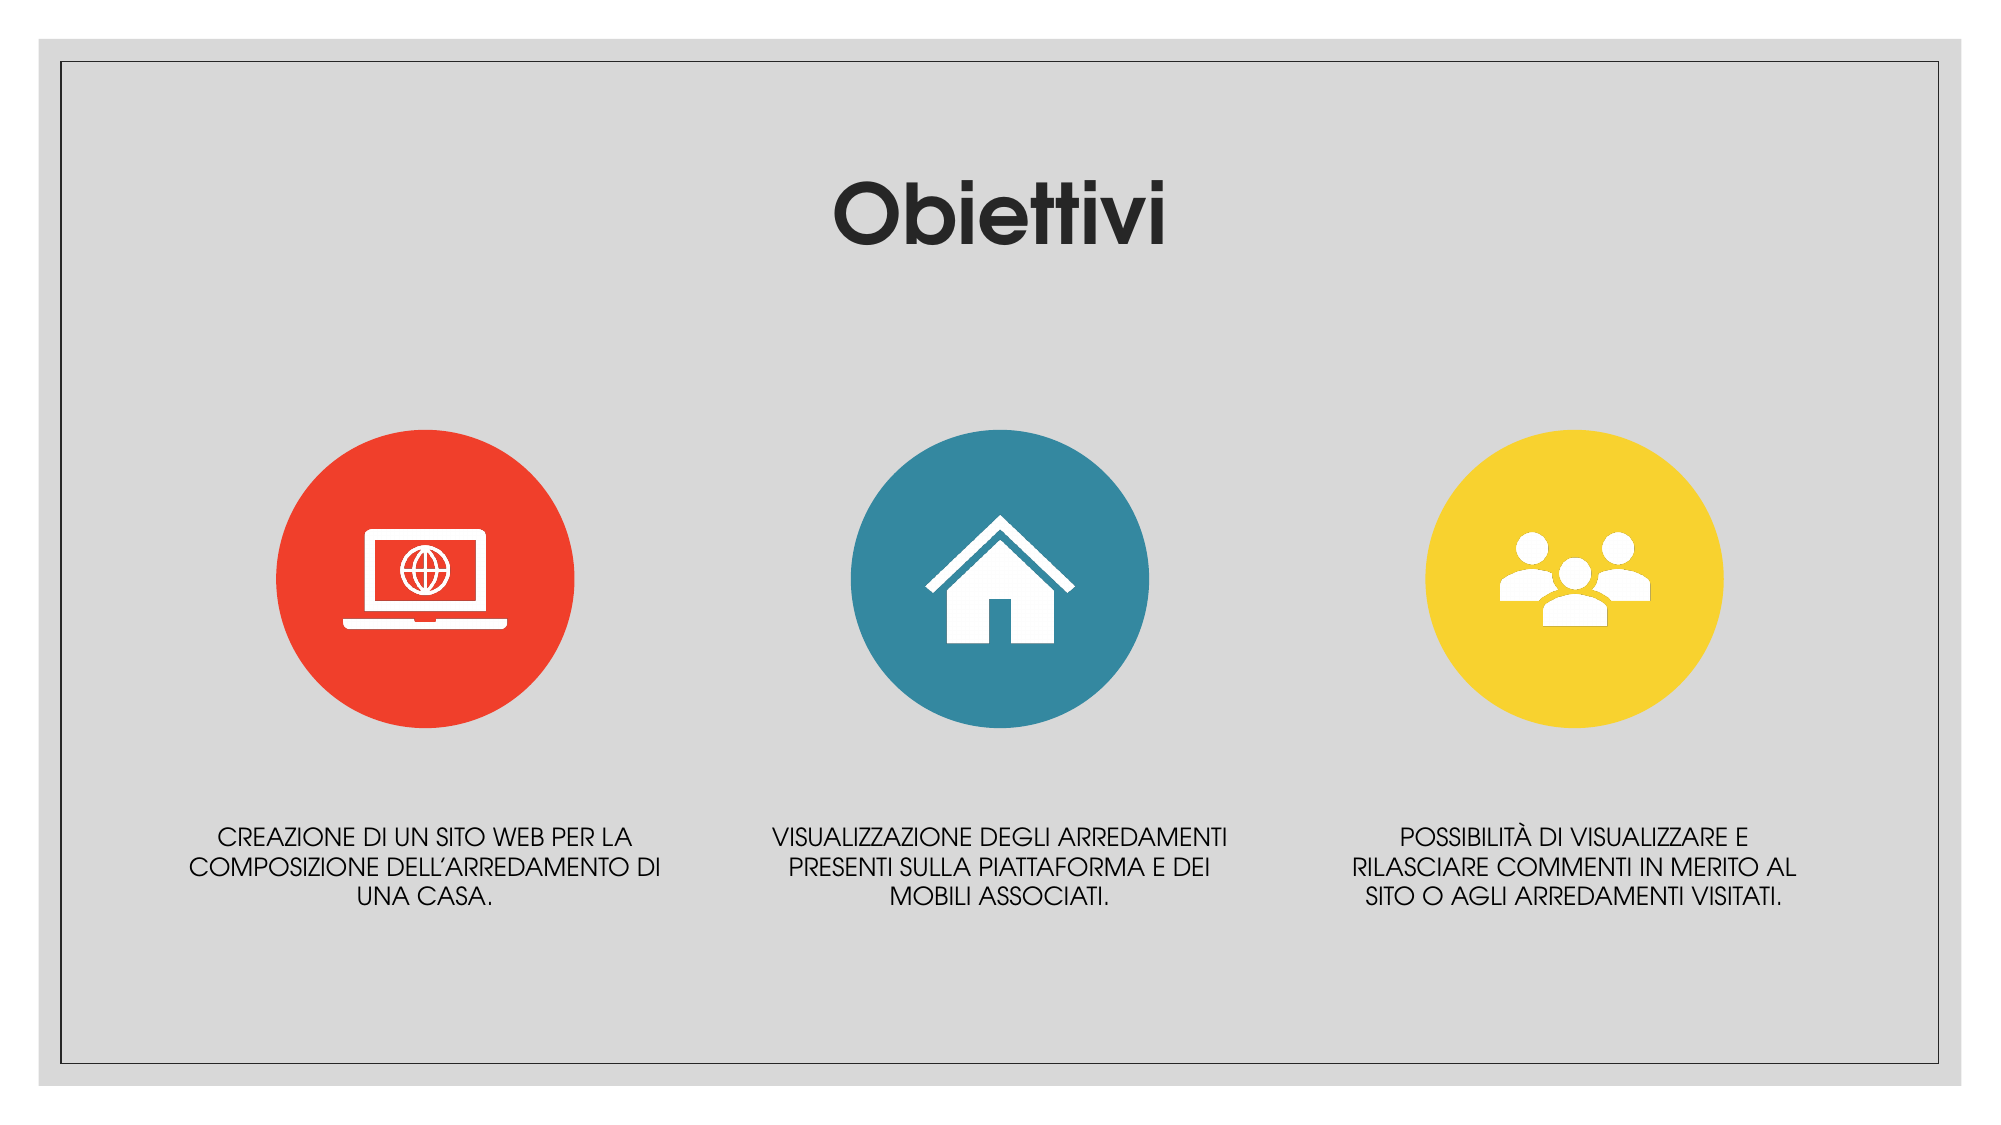

# Obiettivi
Creazione di un sito web per la composizione dell’arredamento di una casa.
Visualizzazione degli arredamenti presenti sulla piattaforma e dei mobili associati.
Possibilità di visualizzare e rilasciare commenti in merito al sito o agli arredamenti visitati.